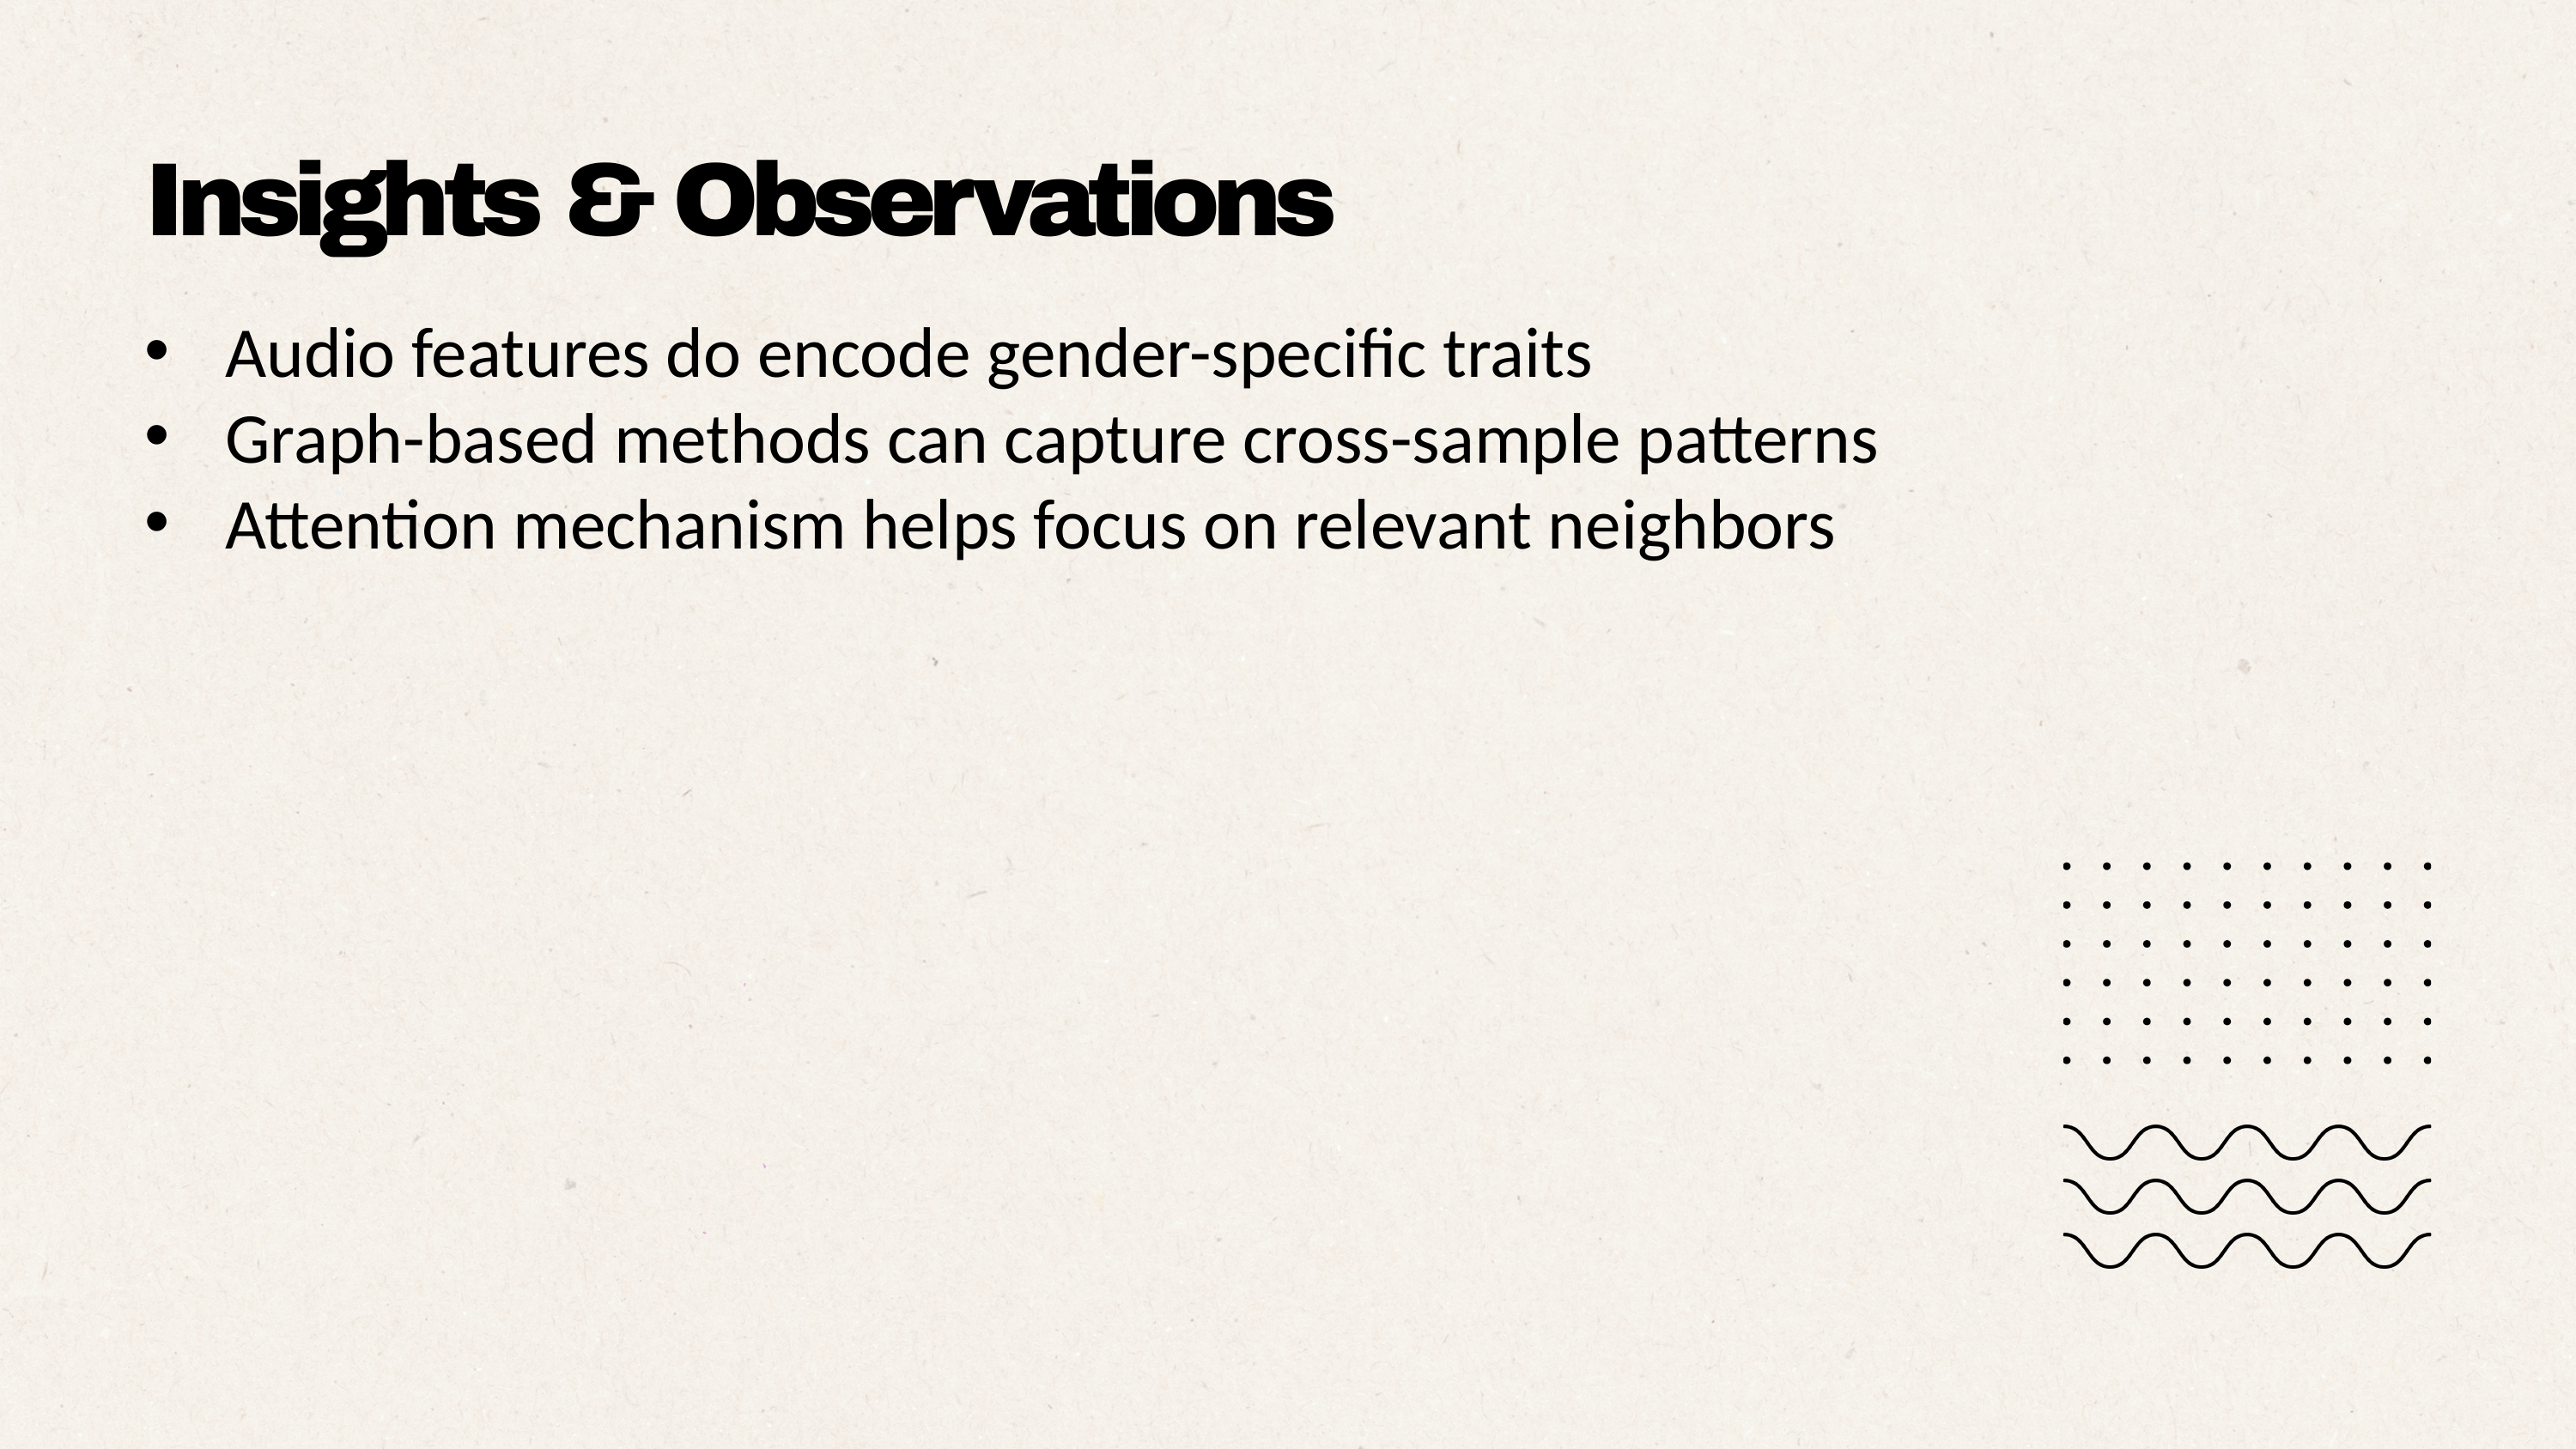

Insights & Observations
Audio features do encode gender-specific traits
Graph-based methods can capture cross-sample patterns
Attention mechanism helps focus on relevant neighbors